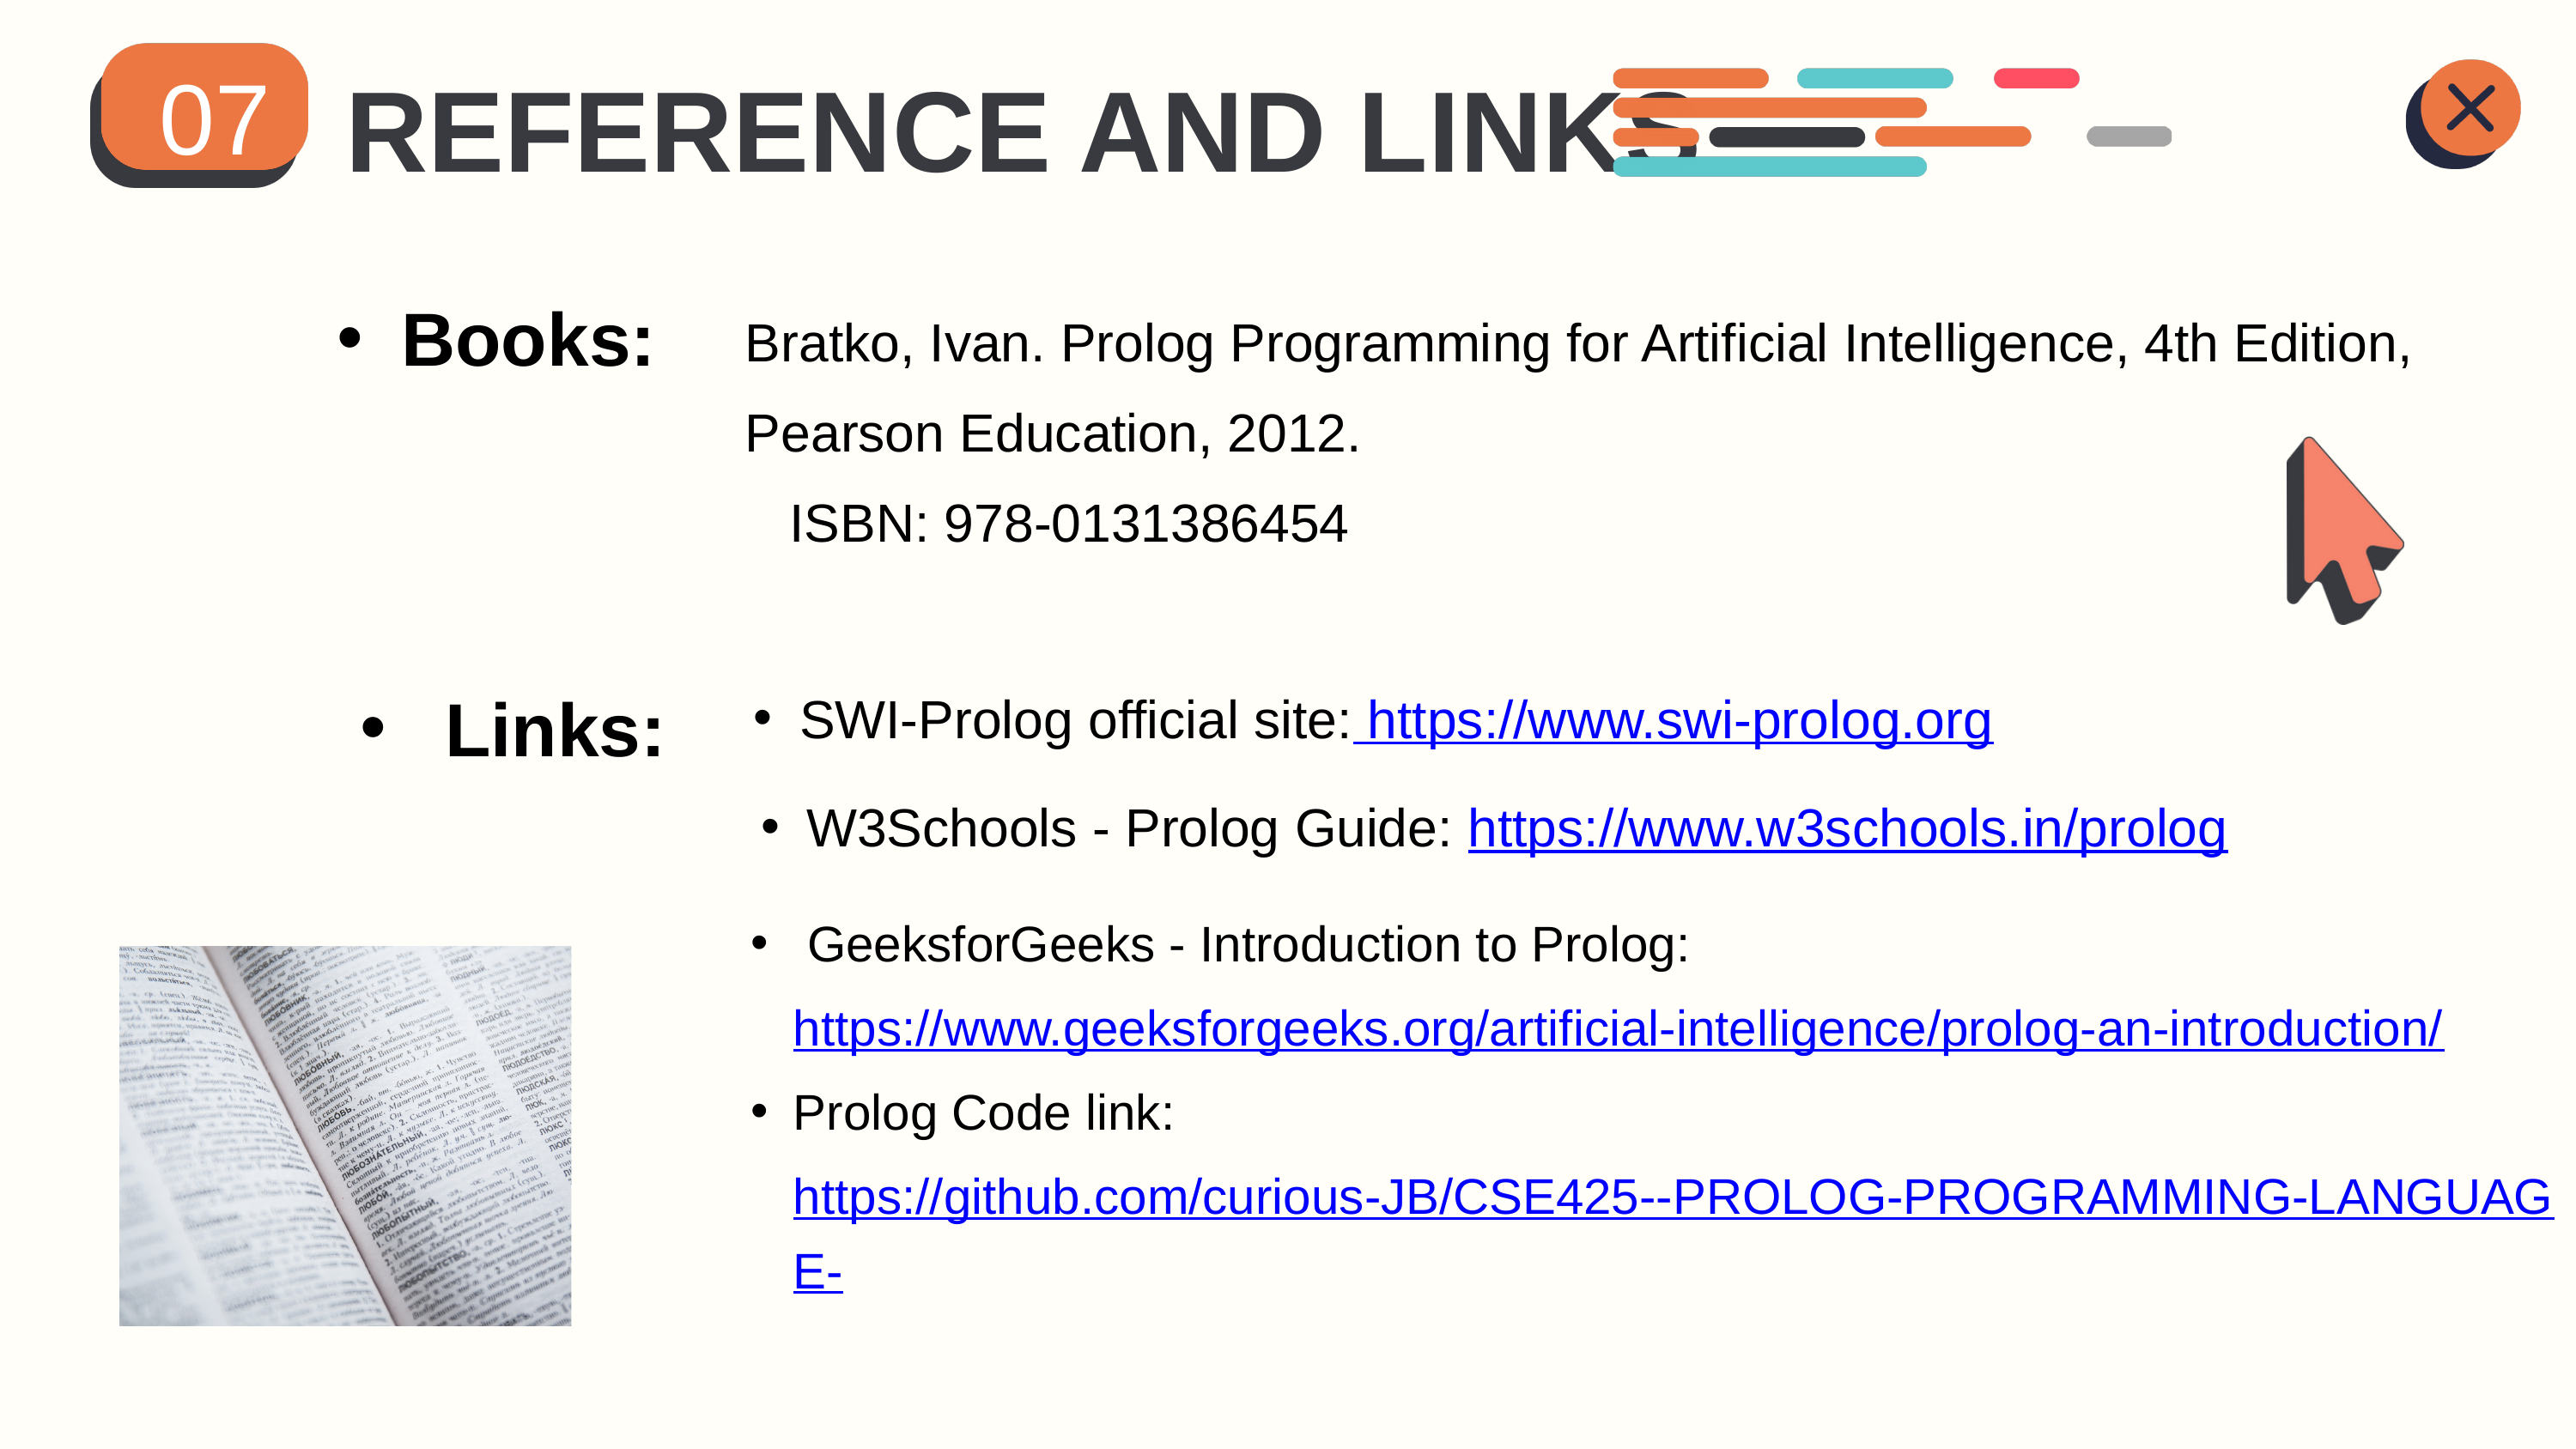

REFERENCE AND LINKS
07

Books:
Bratko, Ivan. Prolog Programming for Artificial Intelligence, 4th Edition, Pearson Education, 2012.
   ISBN: 978-0131386454

 Links:
SWI-Prolog official site: https://www.swi-prolog.org
W3Schools - Prolog Guide: https://www.w3schools.in/prolog
 GeeksforGeeks - Introduction to Prolog:https://www.geeksforgeeks.org/artificial-intelligence/prolog-an-introduction/
Prolog Code link: https://github.com/curious-JB/CSE425--PROLOG-PROGRAMMING-LANGUAGE-